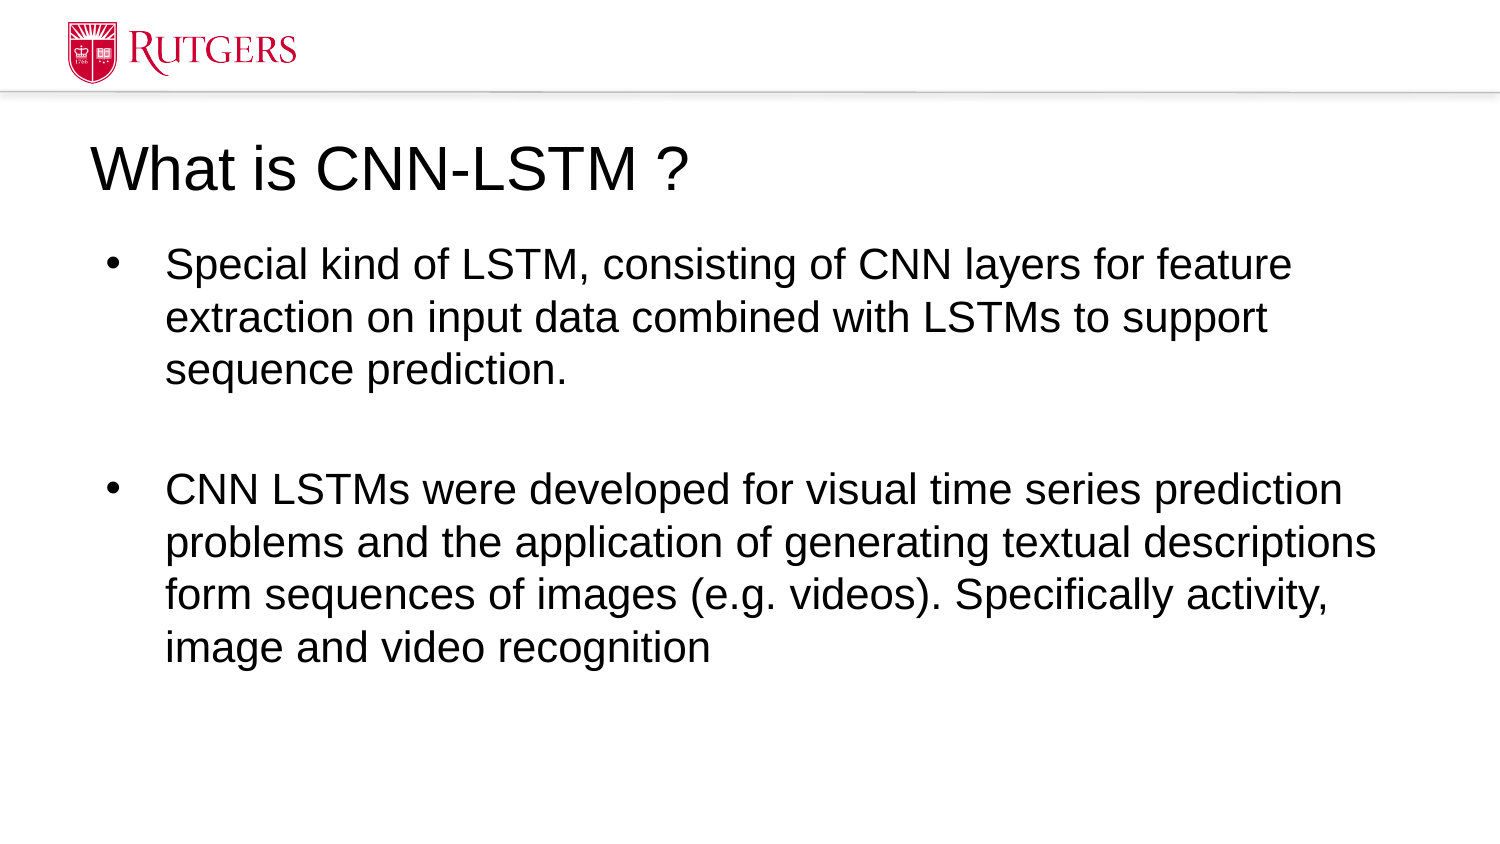

# What is CNN-LSTM ?
Special kind of LSTM, consisting of CNN layers for feature extraction on input data combined with LSTMs to support sequence prediction.

CNN LSTMs were developed for visual time series prediction problems and the application of generating textual descriptions form sequences of images (e.g. videos). Specifically activity, image and video recognition